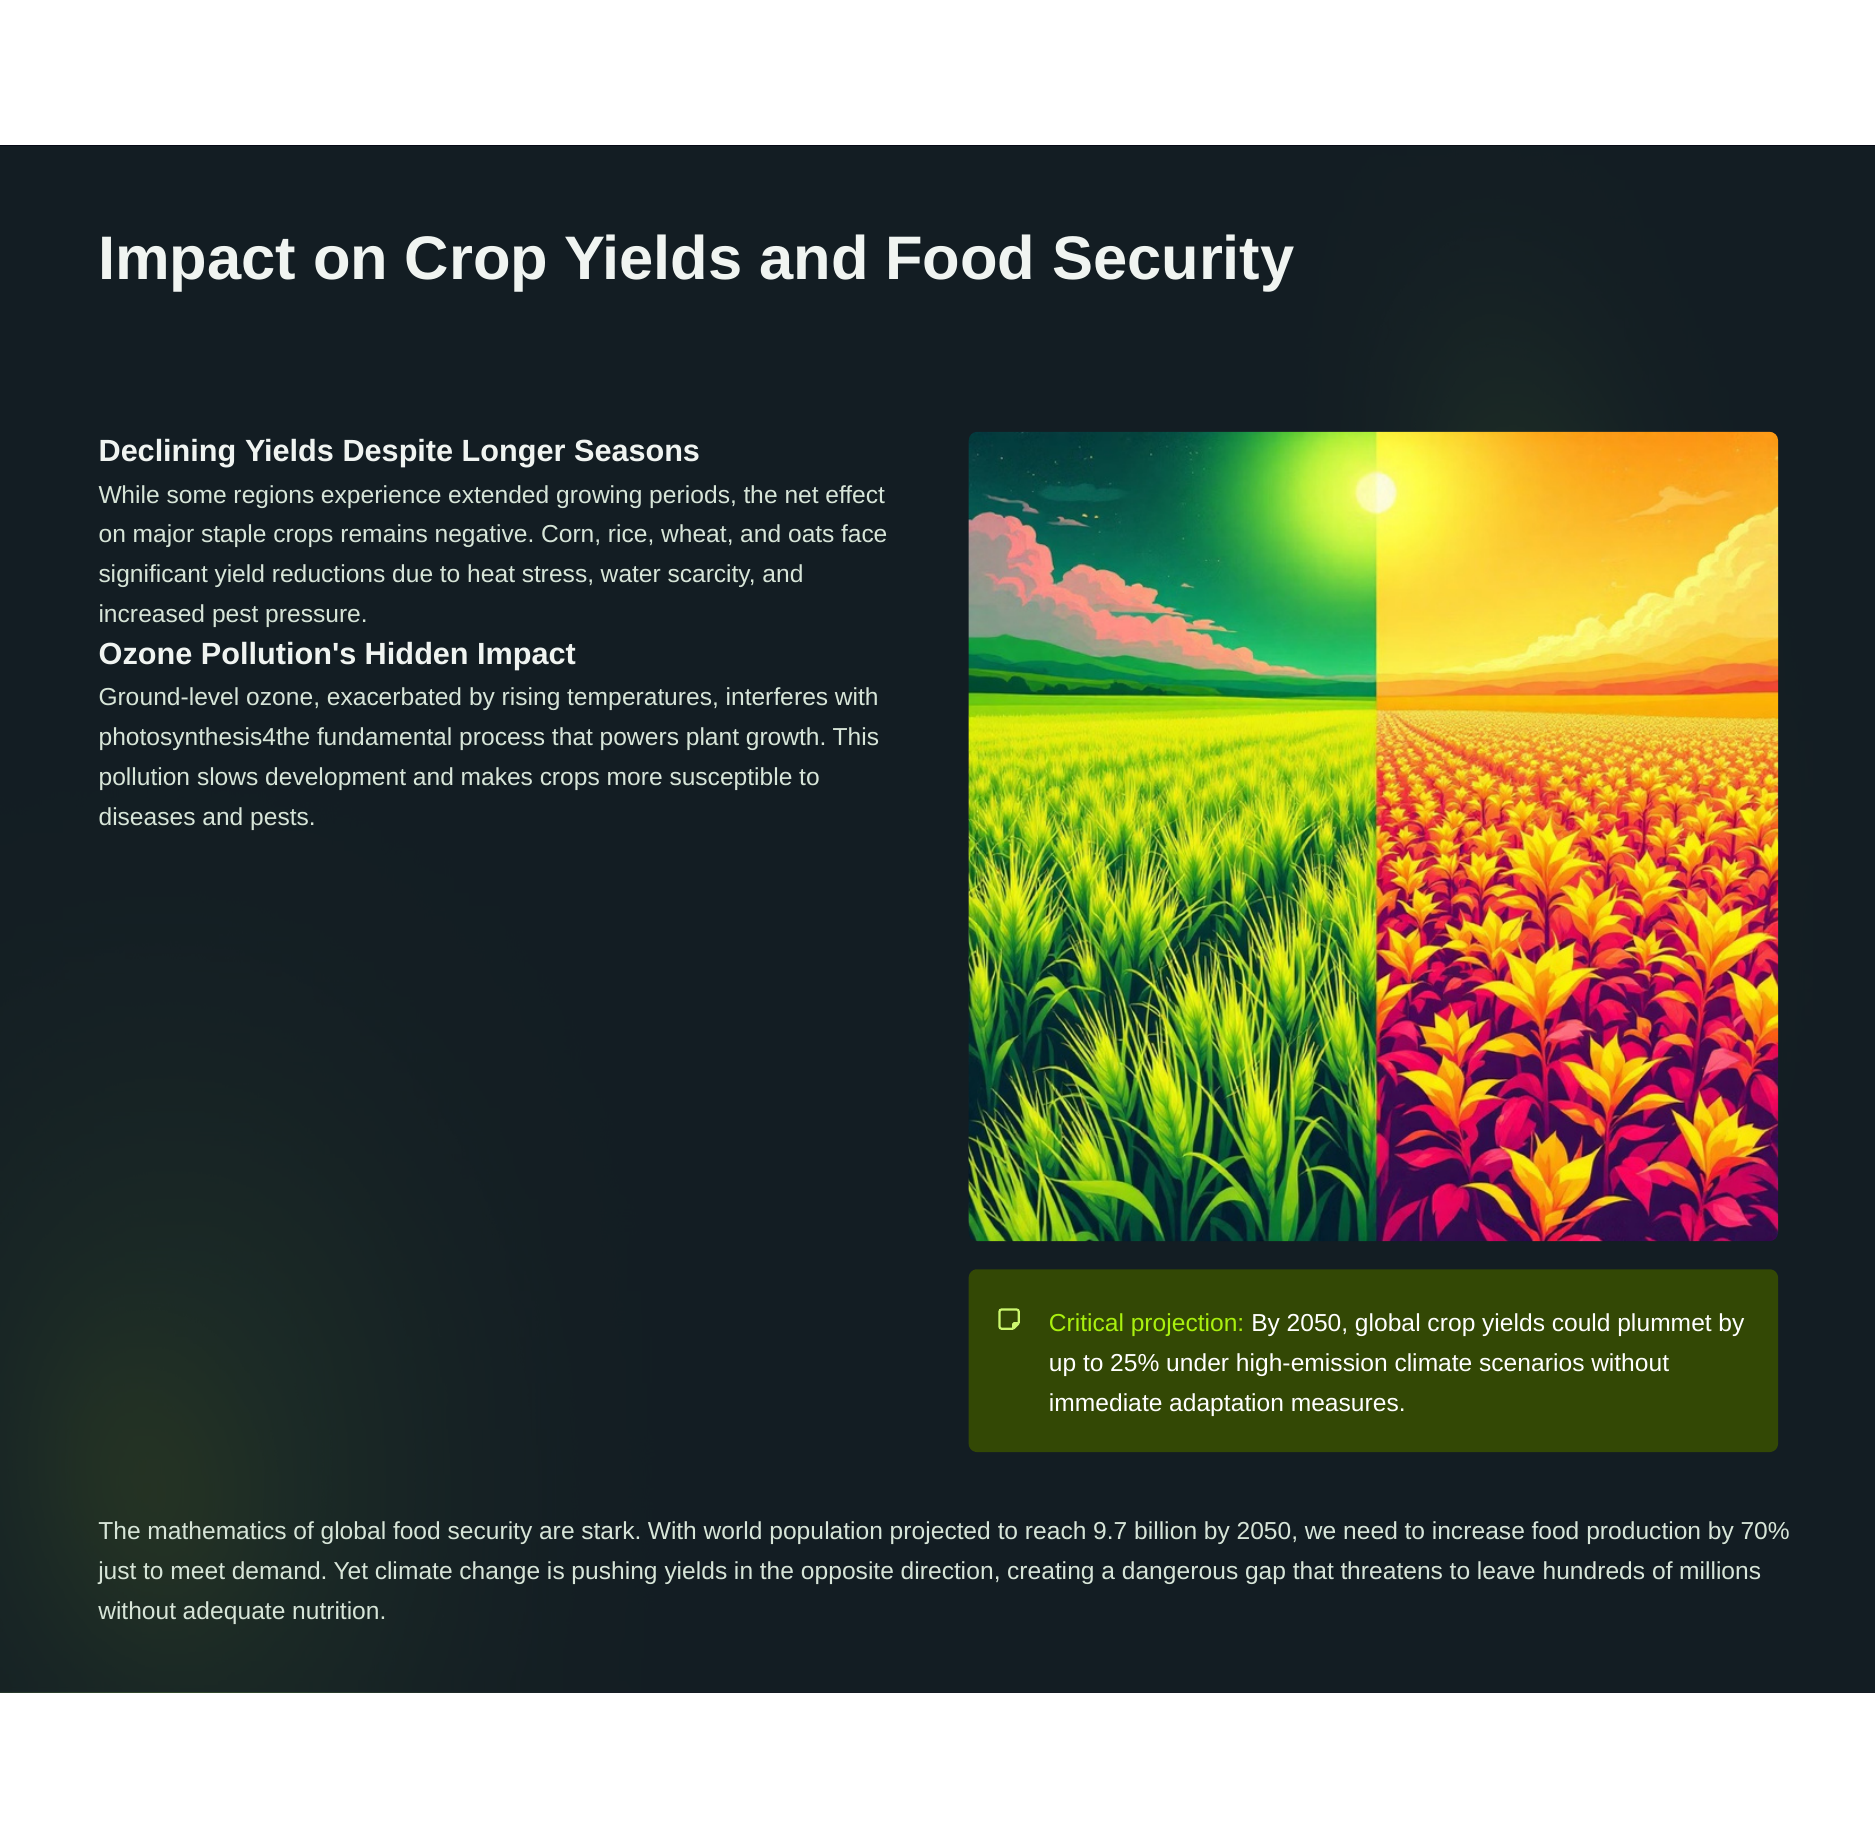

Impact on Crop Yields and Food Security

Declining Yields Despite Longer Seasons
While some regions experience extended growing periods, the net effect on major staple crops remains negative. Corn, rice, wheat, and oats face significant yield reductions due to heat stress, water scarcity, and increased pest pressure.
Ozone Pollution's Hidden Impact
Ground-level ozone, exacerbated by rising temperatures, interferes with photosynthesis4the fundamental process that powers plant growth. This pollution slows development and makes crops more susceptible to diseases and pests.

Critical projection: By 2050, global crop yields could plummet by up to 25% under high-emission climate scenarios without immediate adaptation measures.
The mathematics of global food security are stark. With world population projected to reach 9.7 billion by 2050, we need to increase food production by 70% just to meet demand. Yet climate change is pushing yields in the opposite direction, creating a dangerous gap that threatens to leave hundreds of millions without adequate nutrition.